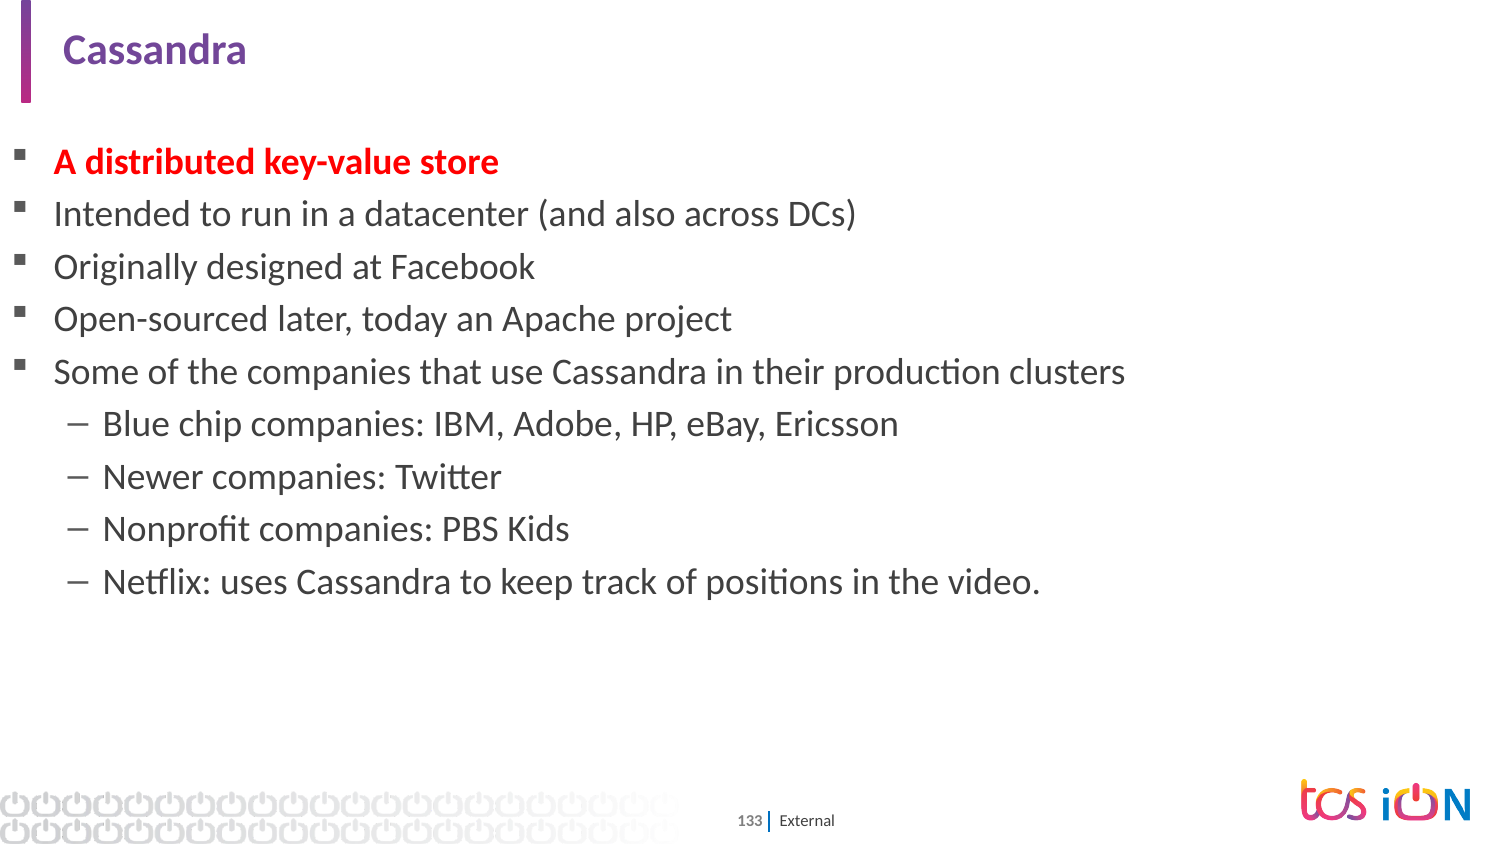

# Cassandra
A distributed key-value store
Intended to run in a datacenter (and also across DCs)
Originally designed at Facebook
Open-sourced later, today an Apache project
Some of the companies that use Cassandra in their production clusters
Blue chip companies: IBM, Adobe, HP, eBay, Ericsson
Newer companies: Twitter
Nonprofit companies: PBS Kids
Netflix: uses Cassandra to keep track of positions in the video.

Design of Apache Cassandra